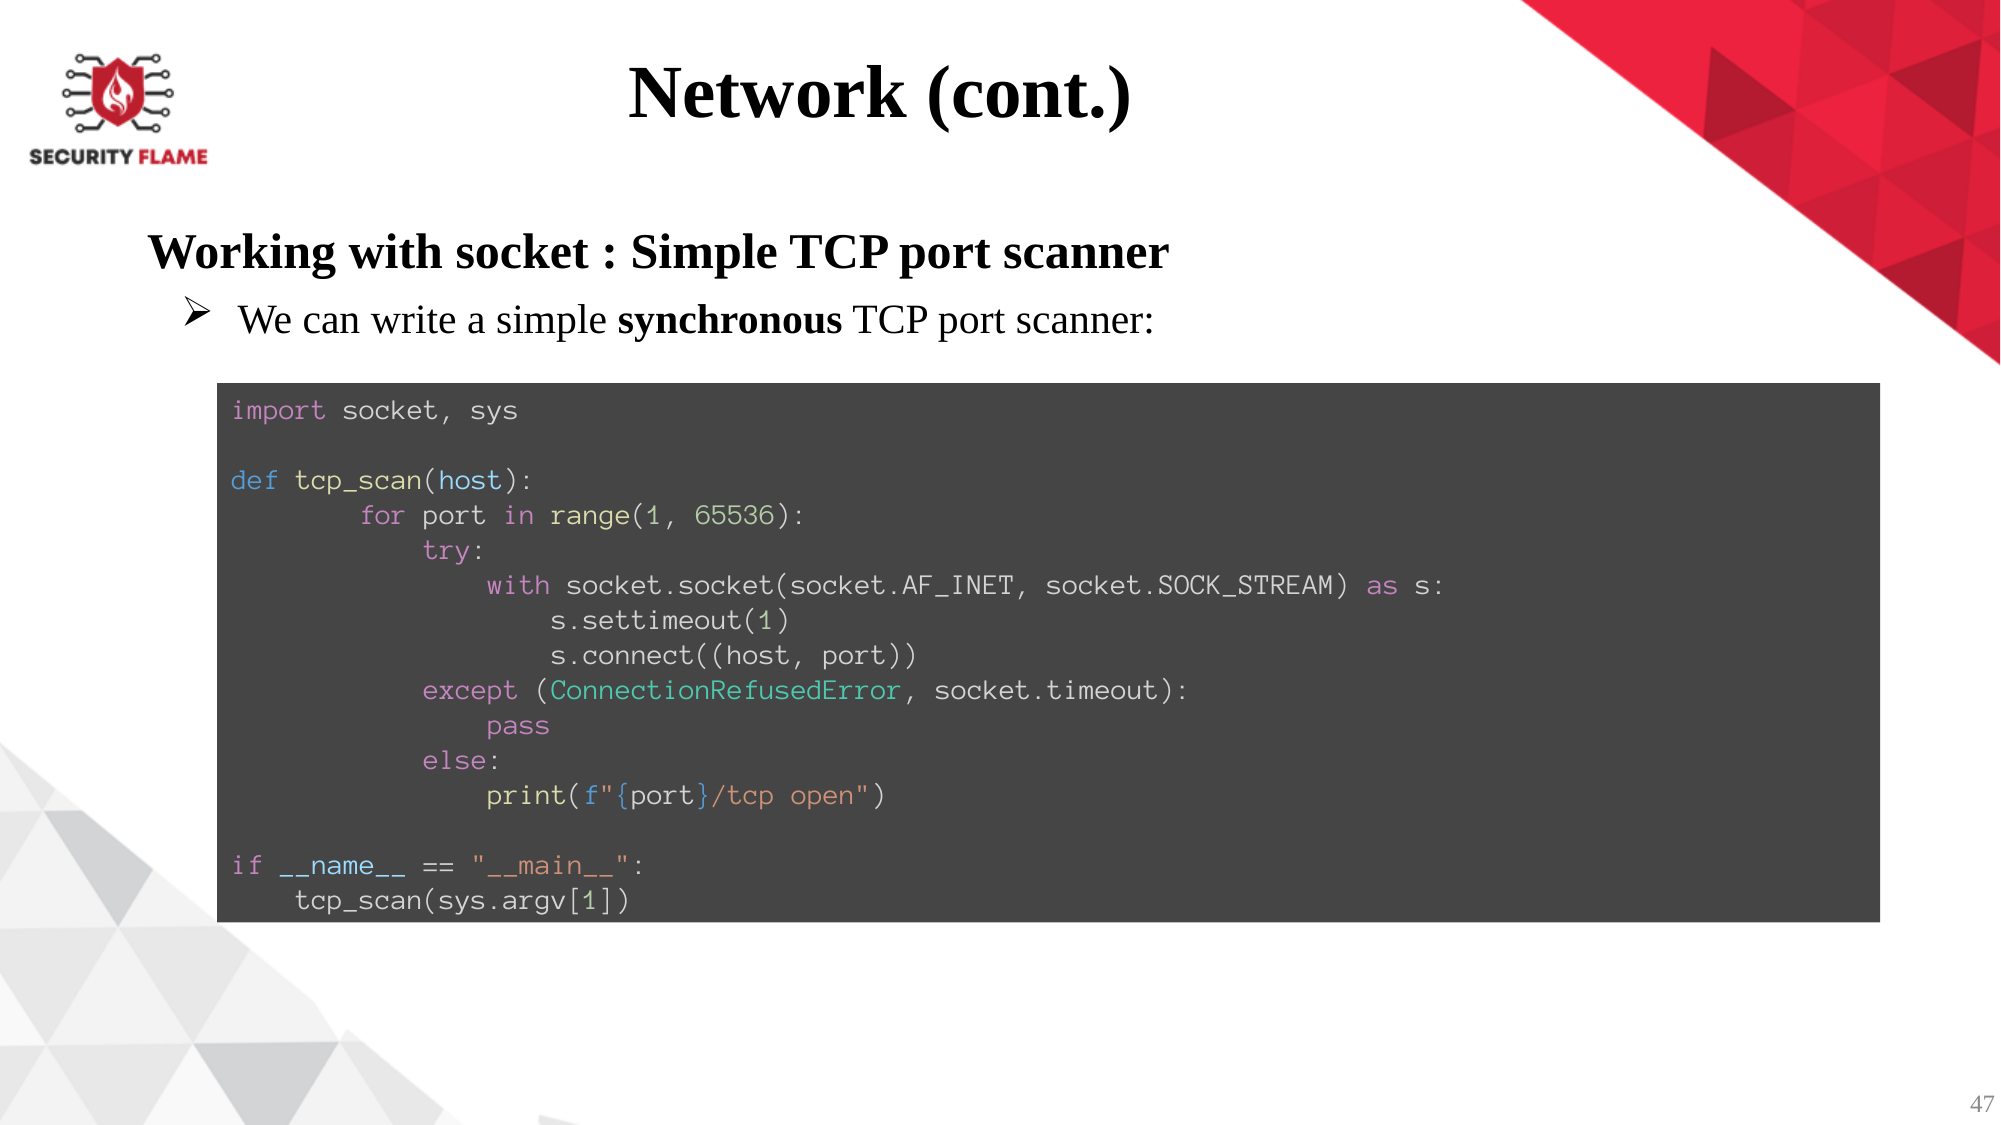

Network (cont.)
Working with socket : Simple TCP port scanner
We can write a simple synchronous TCP port scanner:
import socket, sys
def tcp_scan(host):
        for port in range(1, 65536):
            try:
                with socket.socket(socket.AF_INET, socket.SOCK_STREAM) as s:
                    s.settimeout(1)
                    s.connect((host, port))
            except (ConnectionRefusedError, socket.timeout):
                pass
            else:
                print(f"{port}/tcp open")
if __name__ == "__main__":
    tcp_scan(sys.argv[1])
47